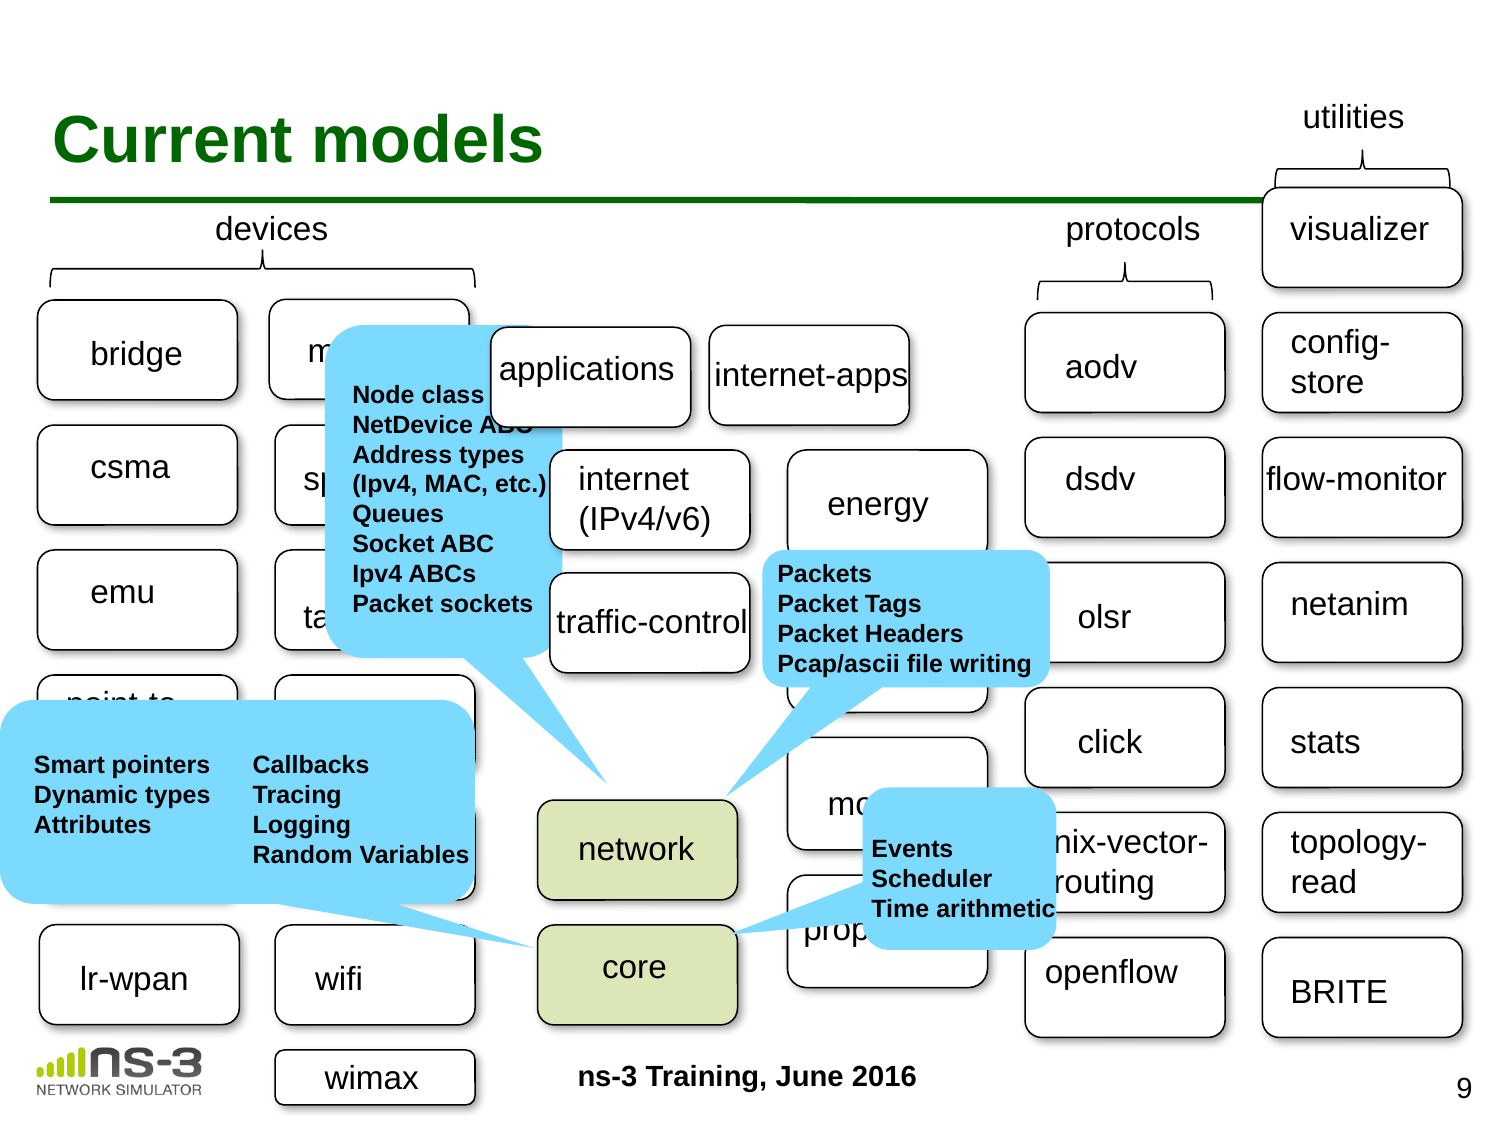

# Current models

utilities

visualizer

config-
store

flow-monitor

netanim

stats

topology-
read

BRITE

devices

mesh
bridge

csma
spectrum

emu
tap-bridge

point-to-
point

uan

virtual-
net-device
lte

lr-wpan
wifi
wimax

protocols

aodv

dsdv

olsr

click

nix-vector-
routing
openflow

Node class
NetDevice ABC
Address types
(Ipv4, MAC, etc.)
Queues
Socket ABC
Ipv4 ABCs
Packet sockets

applications
internet-apps

internet
(IPv4/v6)

traffic-control

energy

mpi

mobility

propagation

Packets
Packet Tags
Packet Headers
Pcap/ascii file writing

Smart pointers
Dynamic types
Attributes
Callbacks
Tracing
Logging
Random Variables

Events
Scheduler
Time arithmetic

network

core
ns-3 Training, June 2016
9